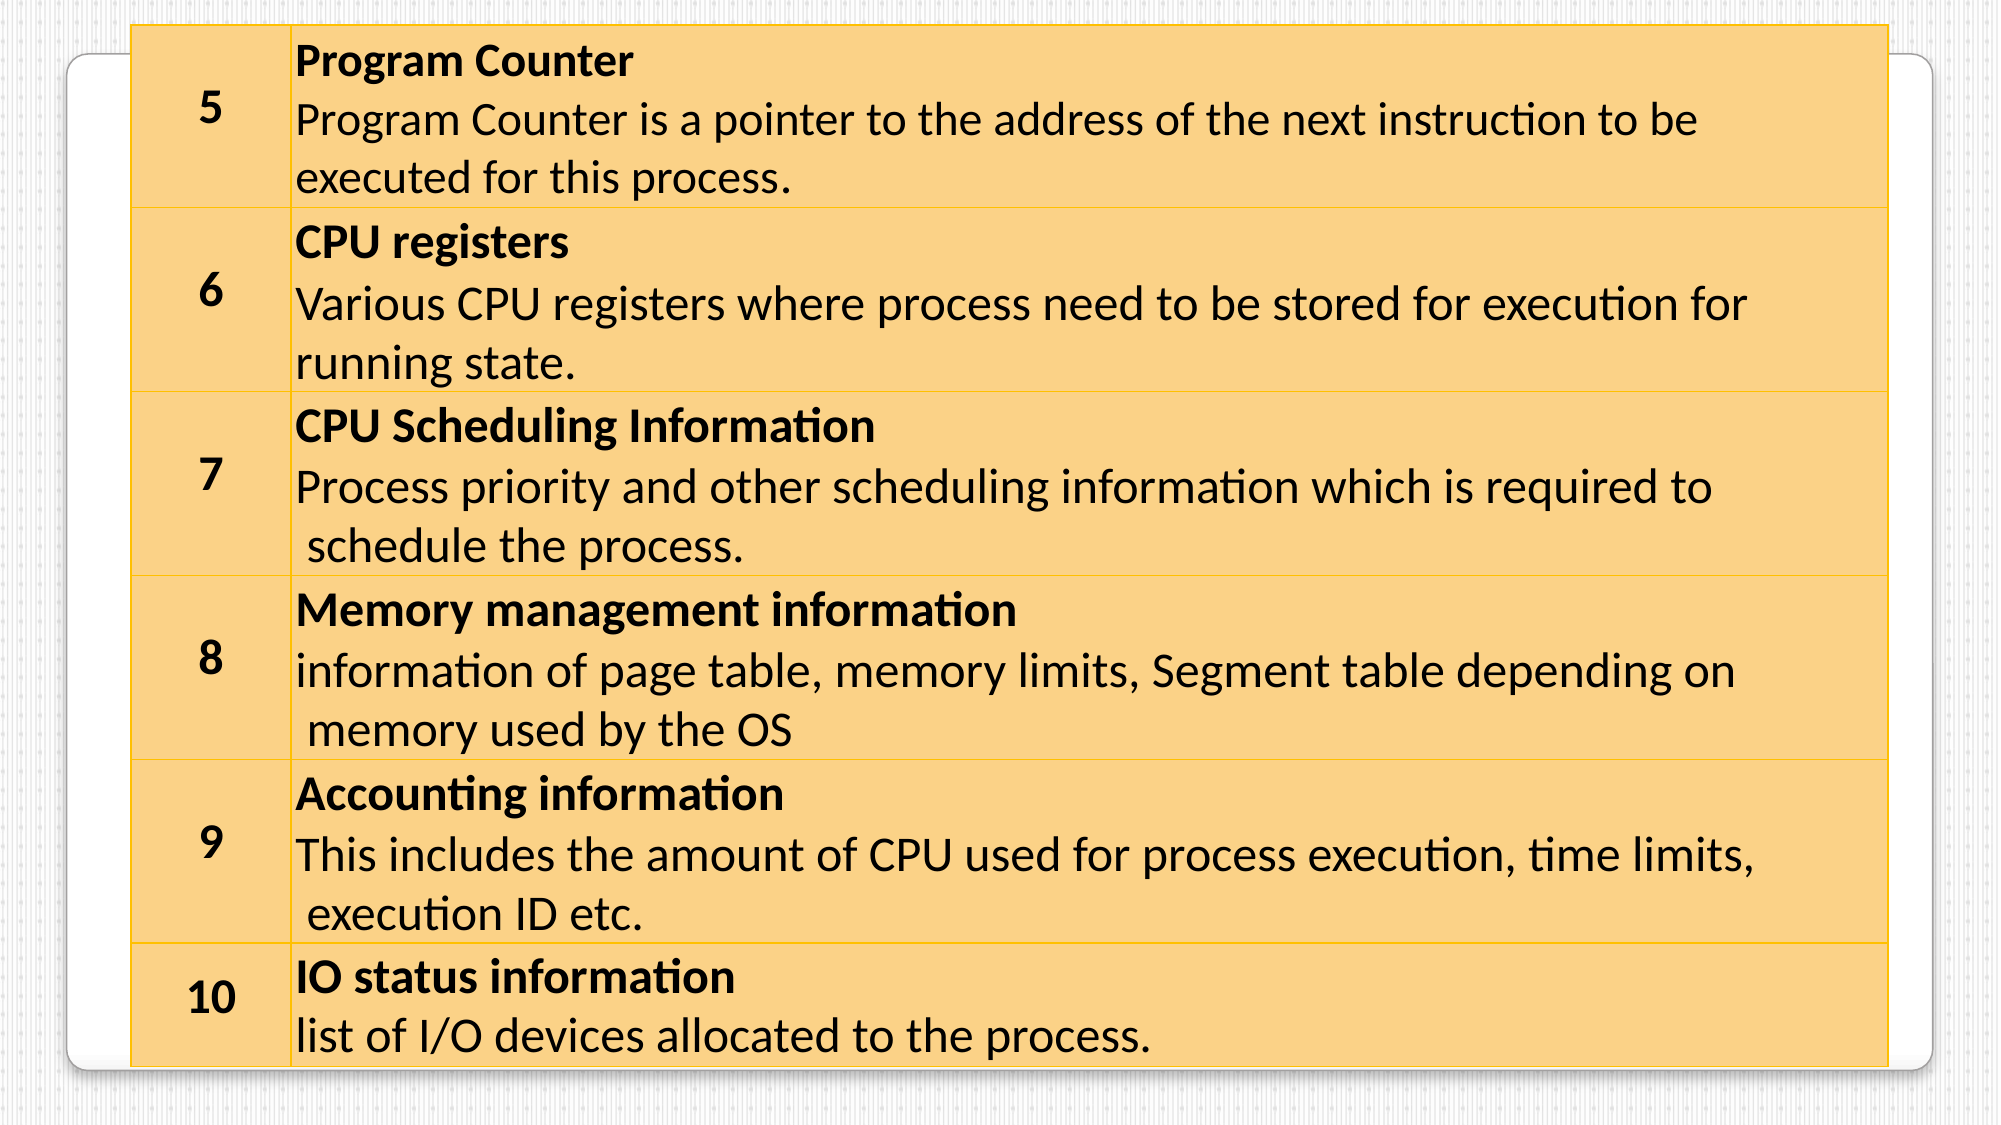

| 5 | Program Counter Program Counter is a pointer to the address of the next instruction to be executed for this process. |
| --- | --- |
| 6 | CPU registers Various CPU registers where process need to be stored for execution for running state. |
| 7 | CPU Scheduling Information Process priority and other scheduling information which is required to schedule the process. |
| 8 | Memory management information information of page table, memory limits, Segment table depending on memory used by the OS |
| 9 | Accounting information This includes the amount of CPU used for process execution, time limits, execution ID etc. |
| 10 | IO status information list of I/O devices allocated to the process. |